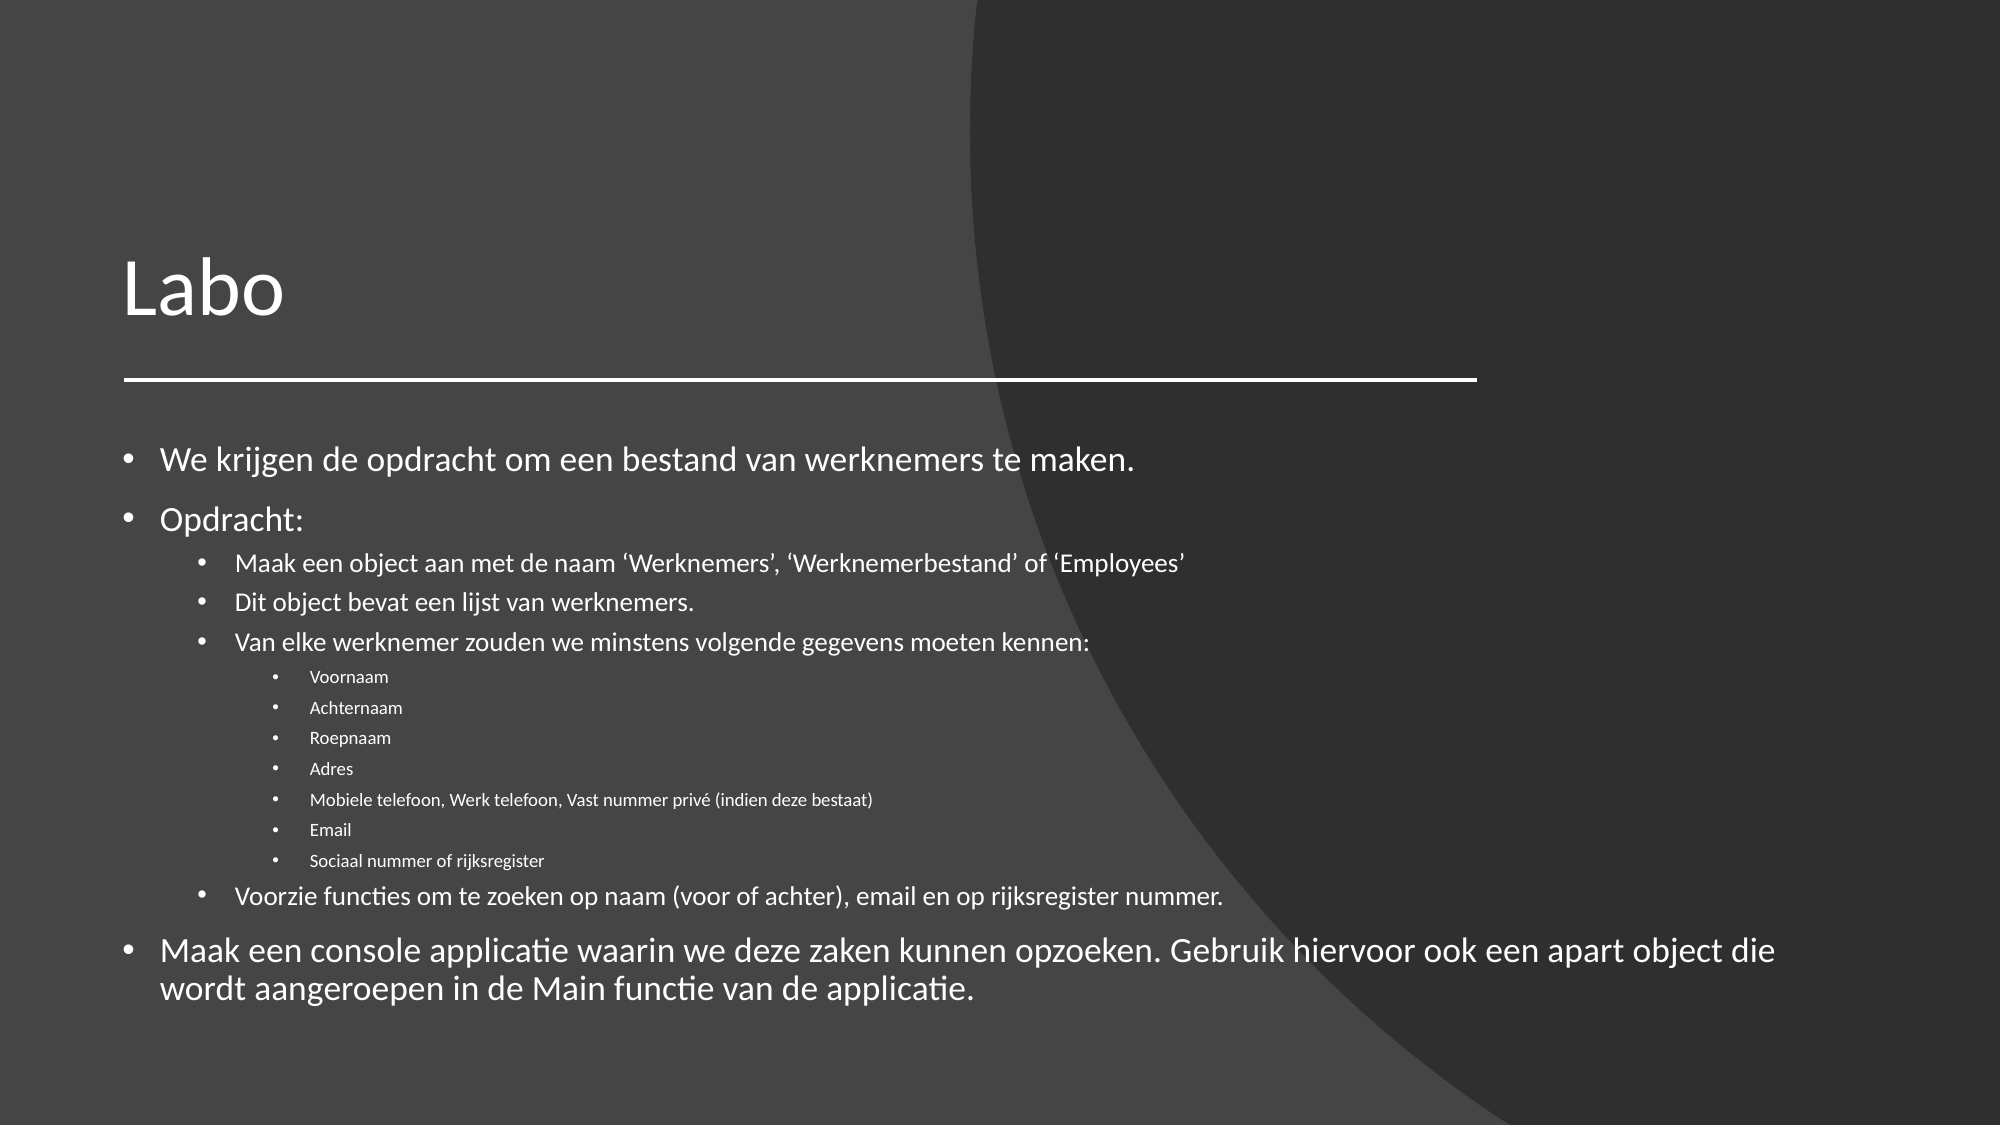

# Labo
We krijgen de opdracht om een bestand van werknemers te maken.
Opdracht:
Maak een object aan met de naam ‘Werknemers’, ‘Werknemerbestand’ of ‘Employees’
Dit object bevat een lijst van werknemers.
Van elke werknemer zouden we minstens volgende gegevens moeten kennen:
Voornaam
Achternaam
Roepnaam
Adres
Mobiele telefoon, Werk telefoon, Vast nummer privé (indien deze bestaat)
Email
Sociaal nummer of rijksregister
Voorzie functies om te zoeken op naam (voor of achter), email en op rijksregister nummer.
Maak een console applicatie waarin we deze zaken kunnen opzoeken. Gebruik hiervoor ook een apart object die wordt aangeroepen in de Main functie van de applicatie.